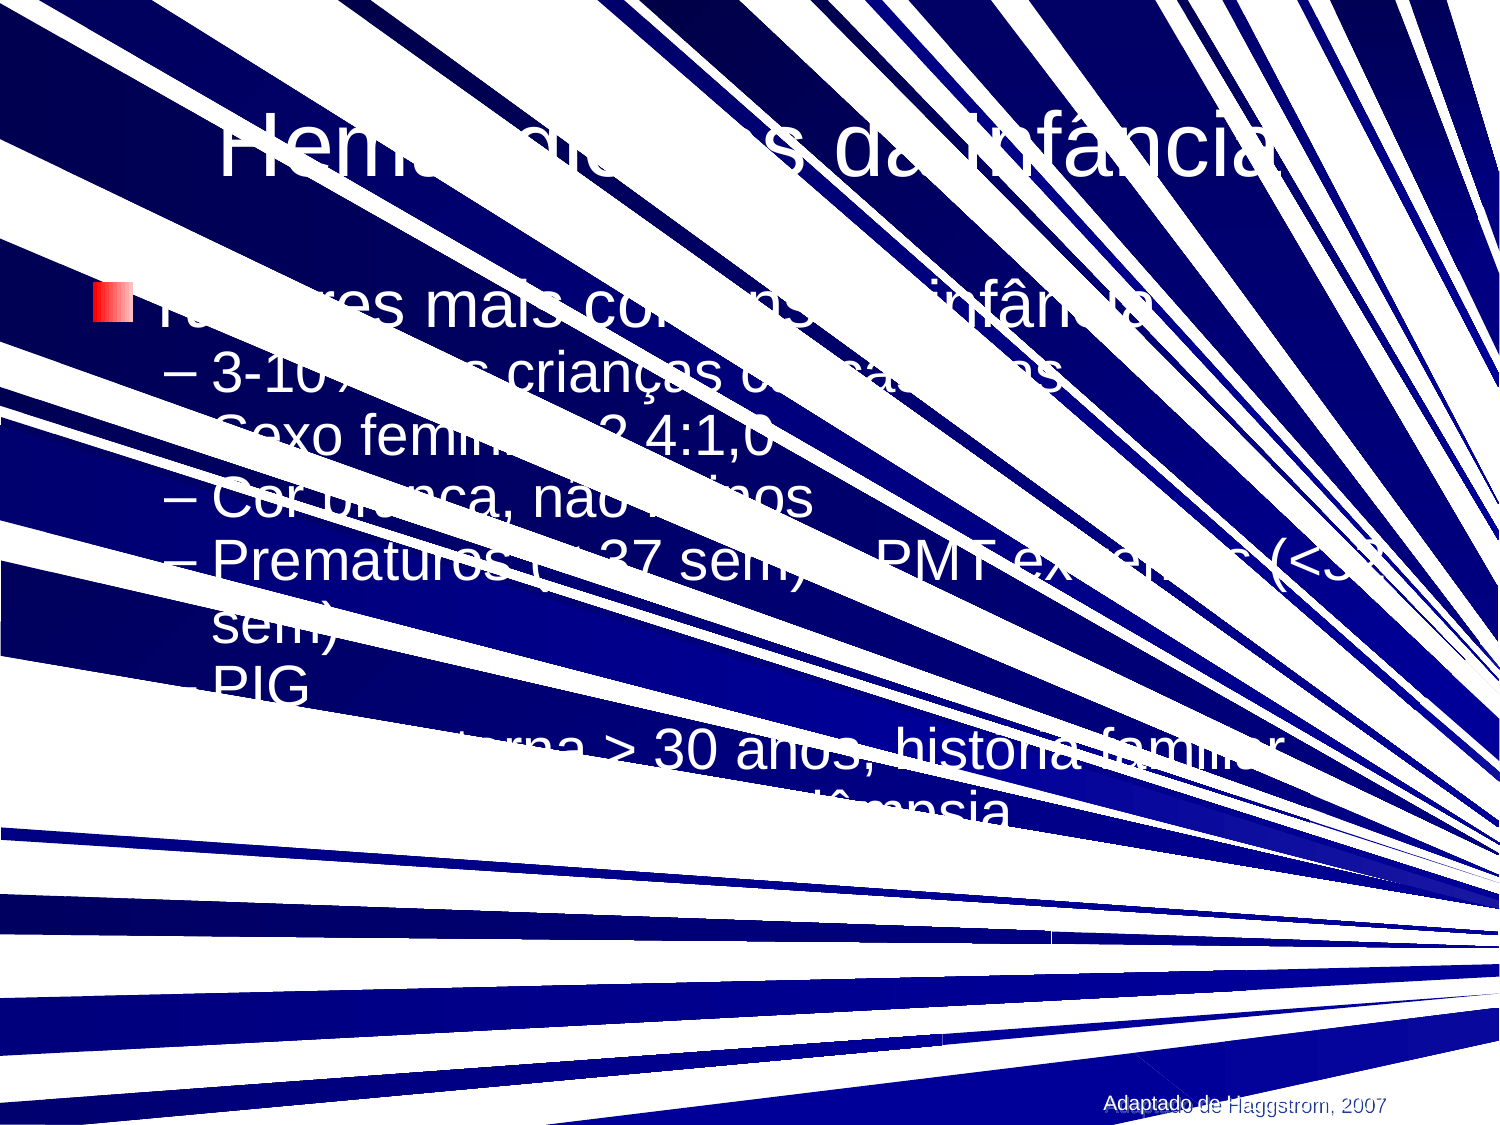

Hemangiomas da Infância
Tumores mais comuns da infância
3-10% das crianças caucasianas
Sexo feminino 2,4:1,0
Cor branca, não latinos
Prematuros (< 37 sem) e PMT extremos (<32 sem)
PIG
Idade materna > 30 anos, história familiar
Placenta prévia, pré-eclâmpsia
Adaptado de Haggstrom, 2007